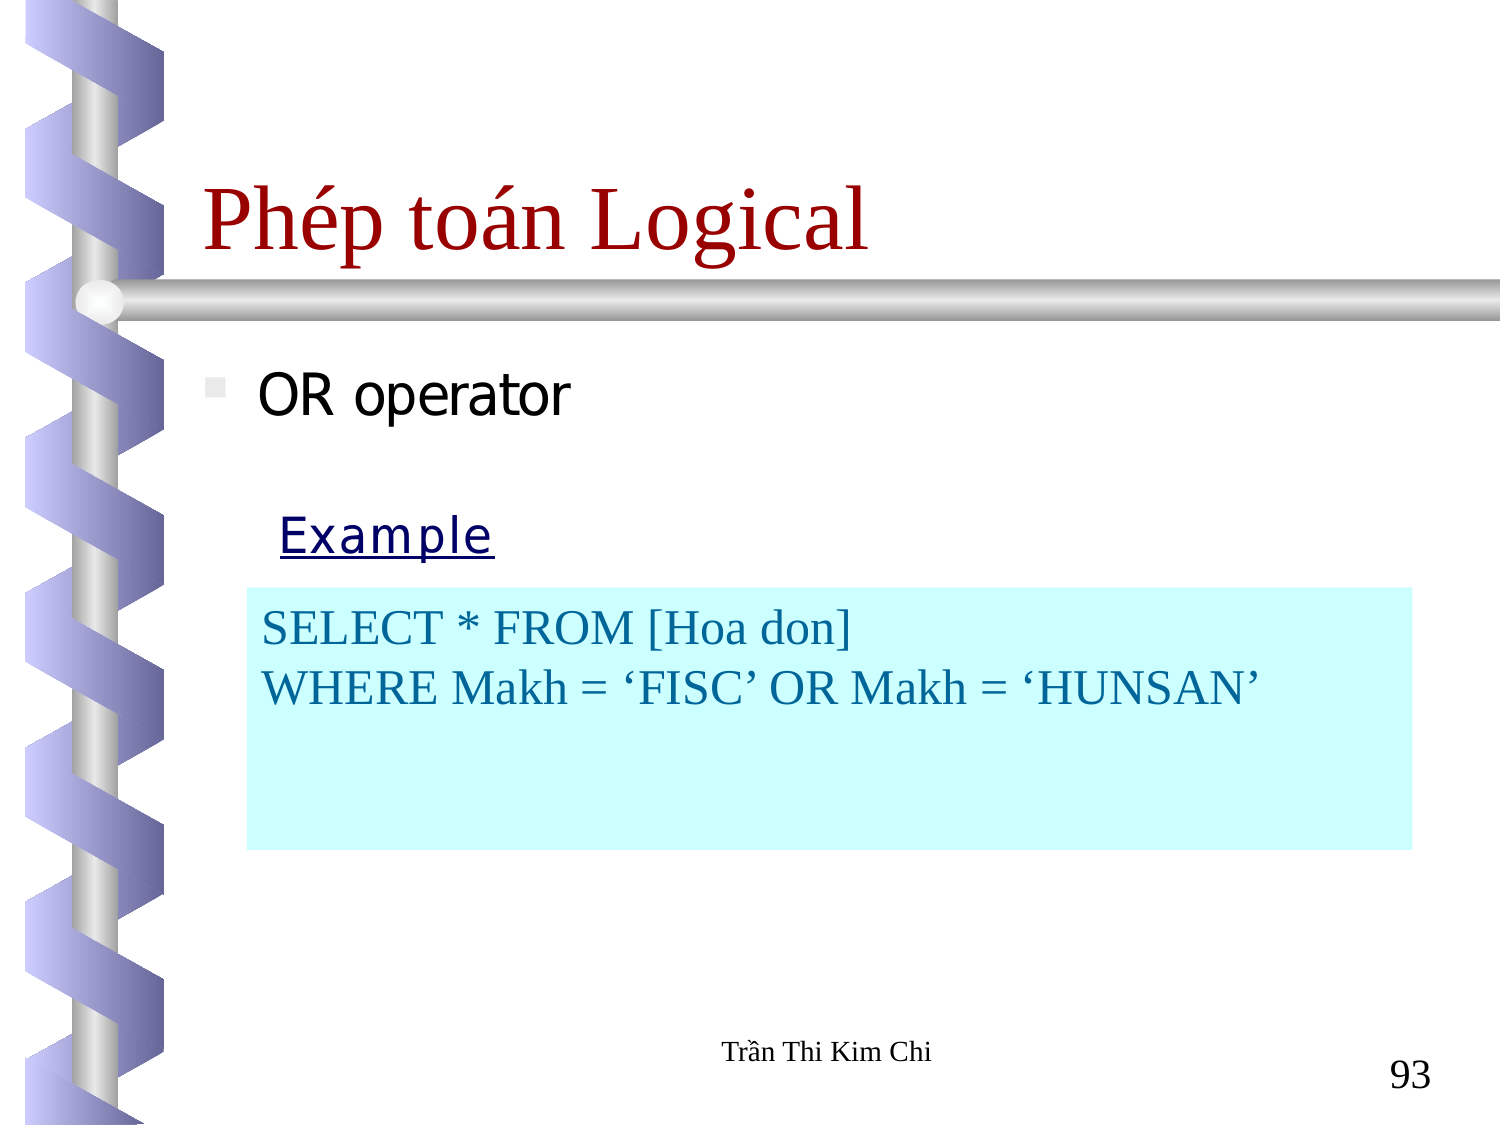

# Phép toán Logical
OR operator
Example
SELECT * FROM [Hoa don]
WHERE Makh = ‘FISC’ OR Makh = ‘HUNSAN’
Trần Thi Kim Chi